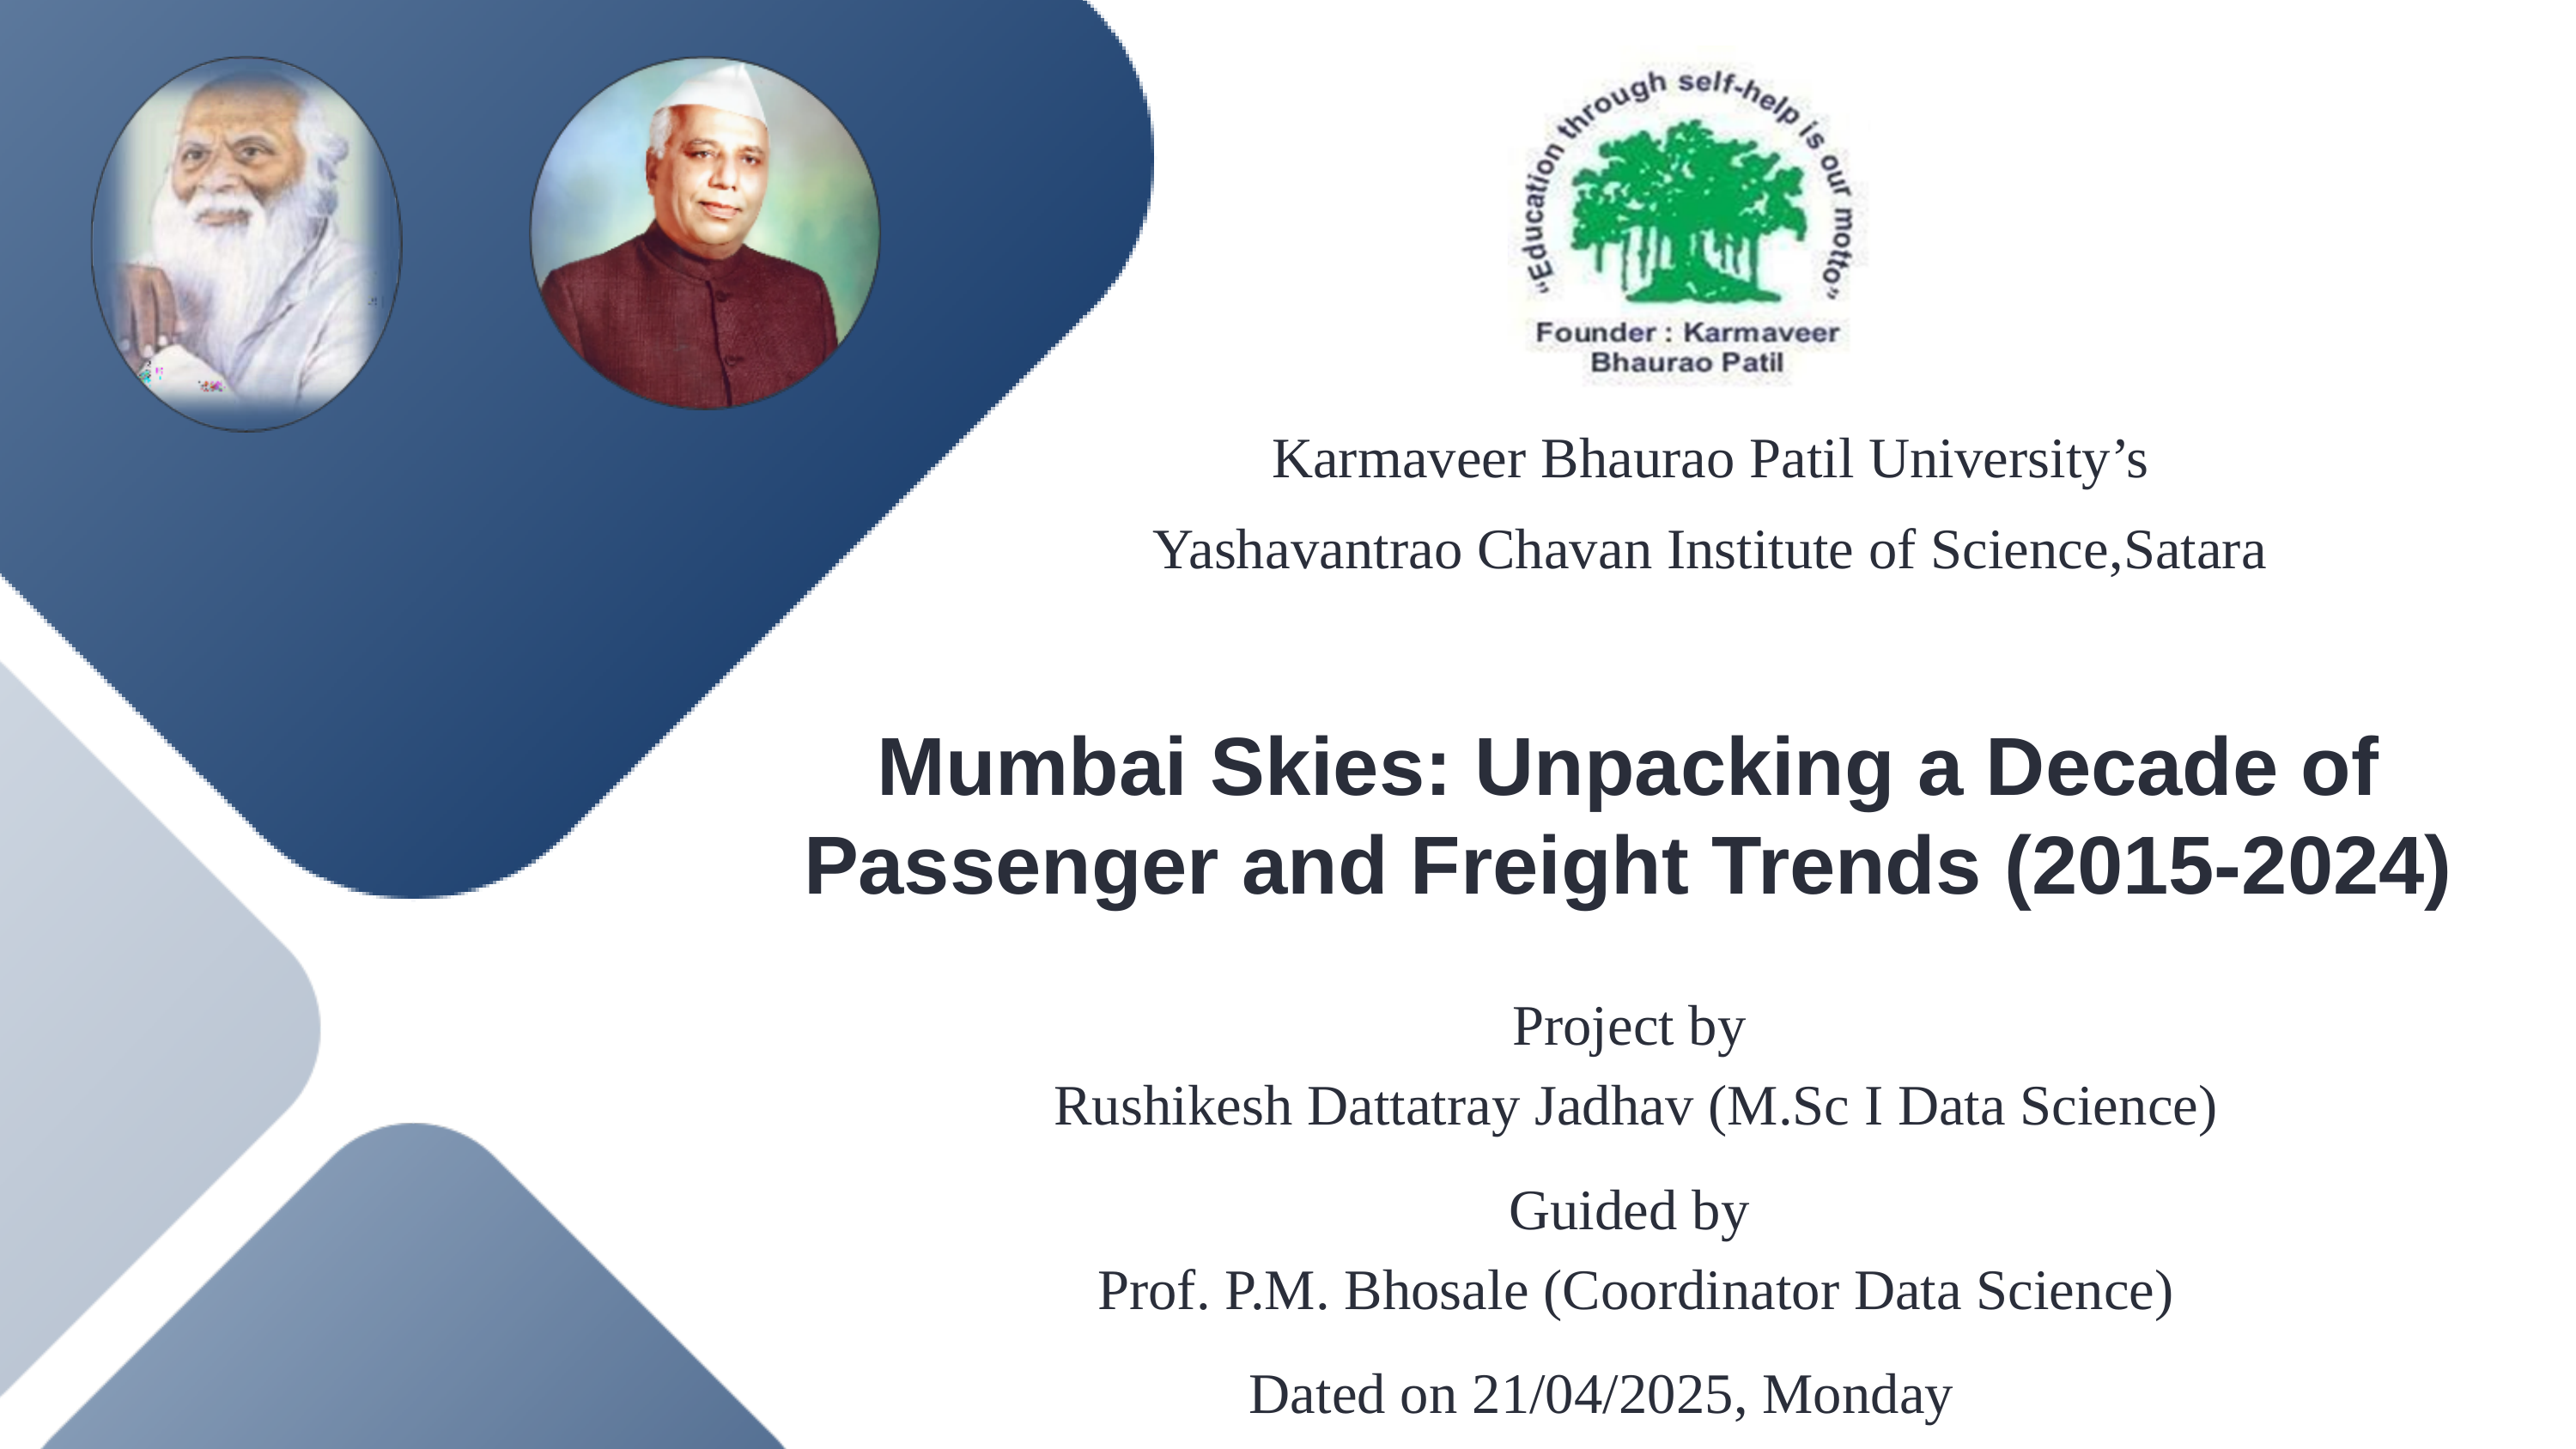

Karmaveer Bhaurao Patil University’s
Yashavantrao Chavan Institute of Science,Satara

Mumbai Skies: Unpacking a Decade of Passenger and Freight Trends (2015-2024)
Project by
Rushikesh Dattatray Jadhav (M.Sc I Data Science)

Guided by
Prof. P.M. Bhosale (Coordinator Data Science)
Dated on 21/04/2025, Monday